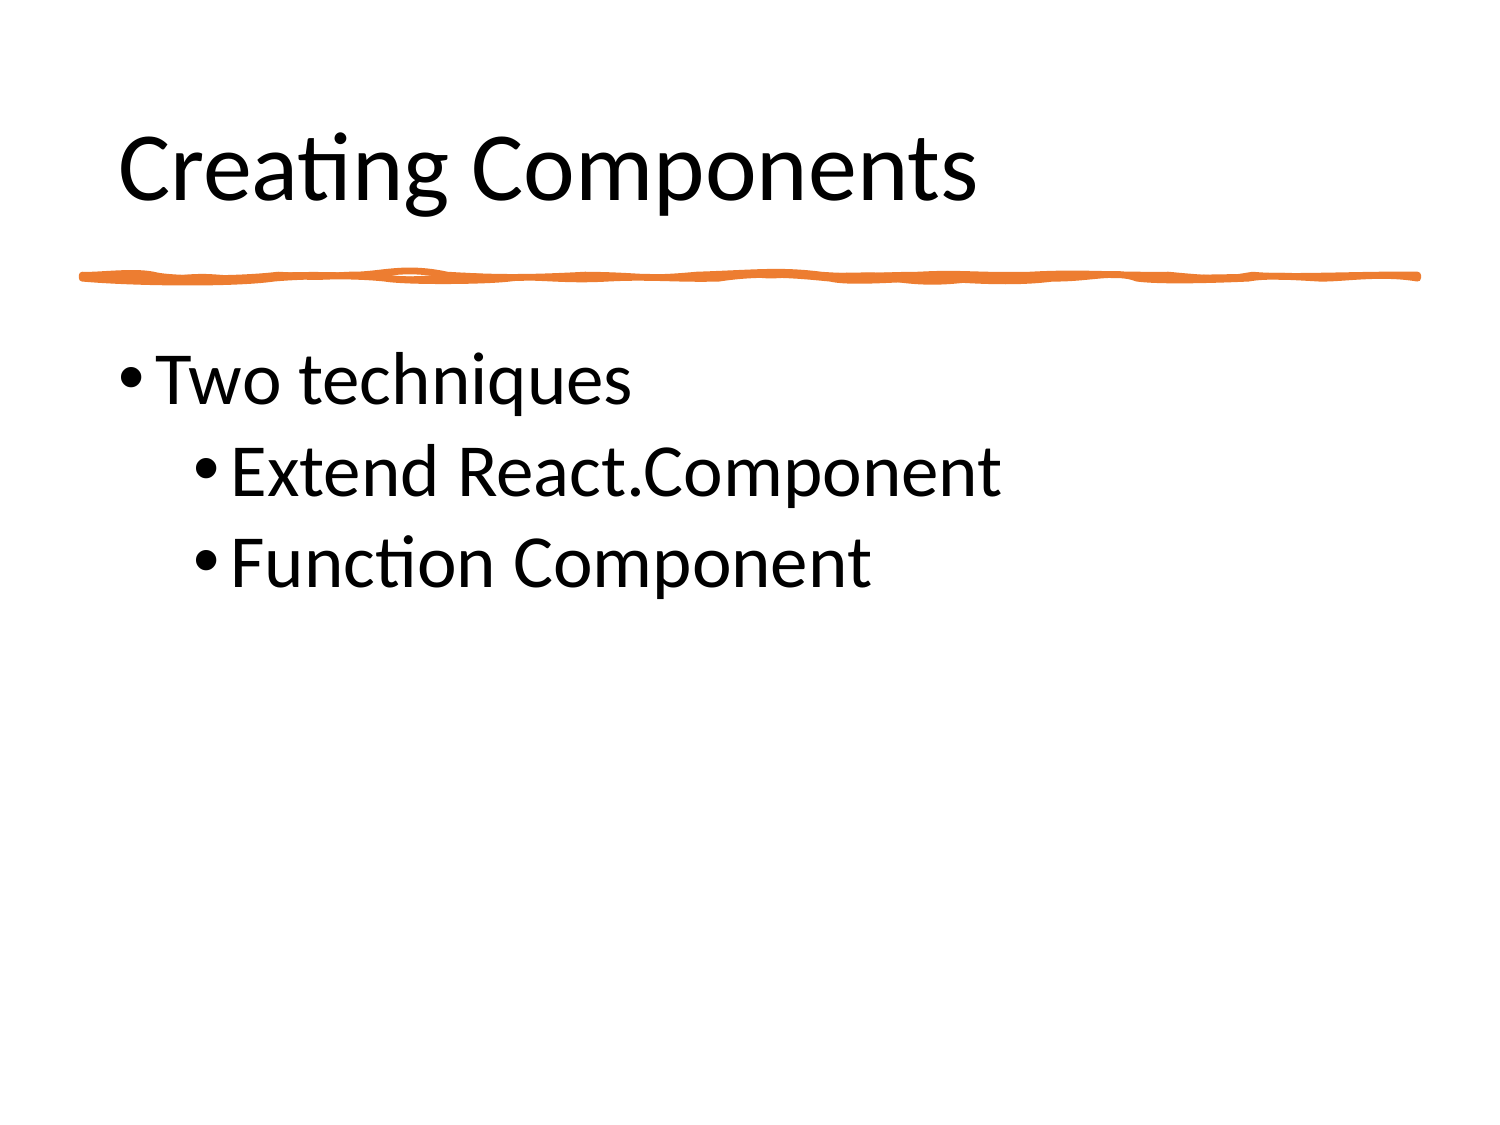

# Creating Components
Two techniques
Extend React.Component
Function Component